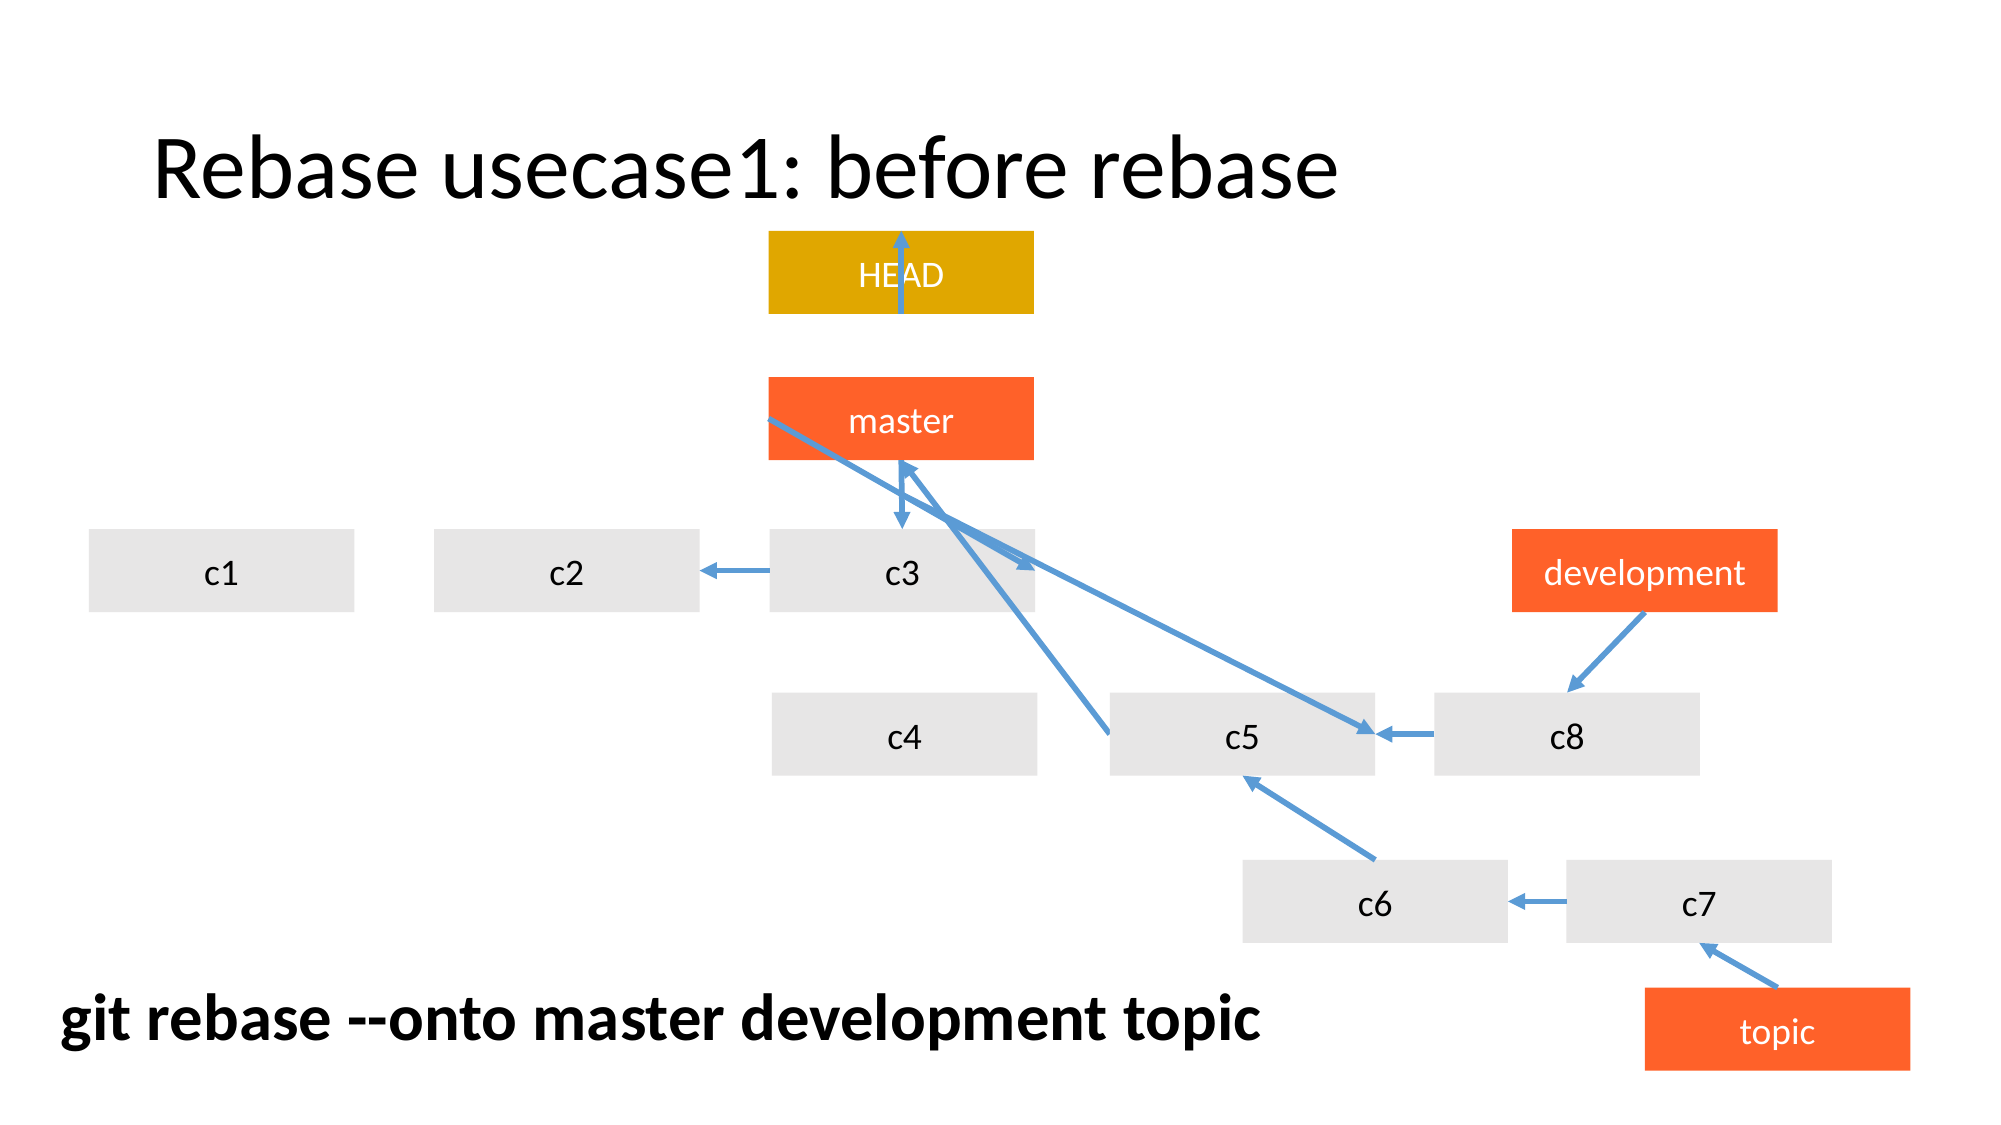

# Rebase usecase1: before rebase
HEAD
master
c3
development
c1
c2
c8
c4
c5
c7
c6

git rebase --onto master development topic
topic